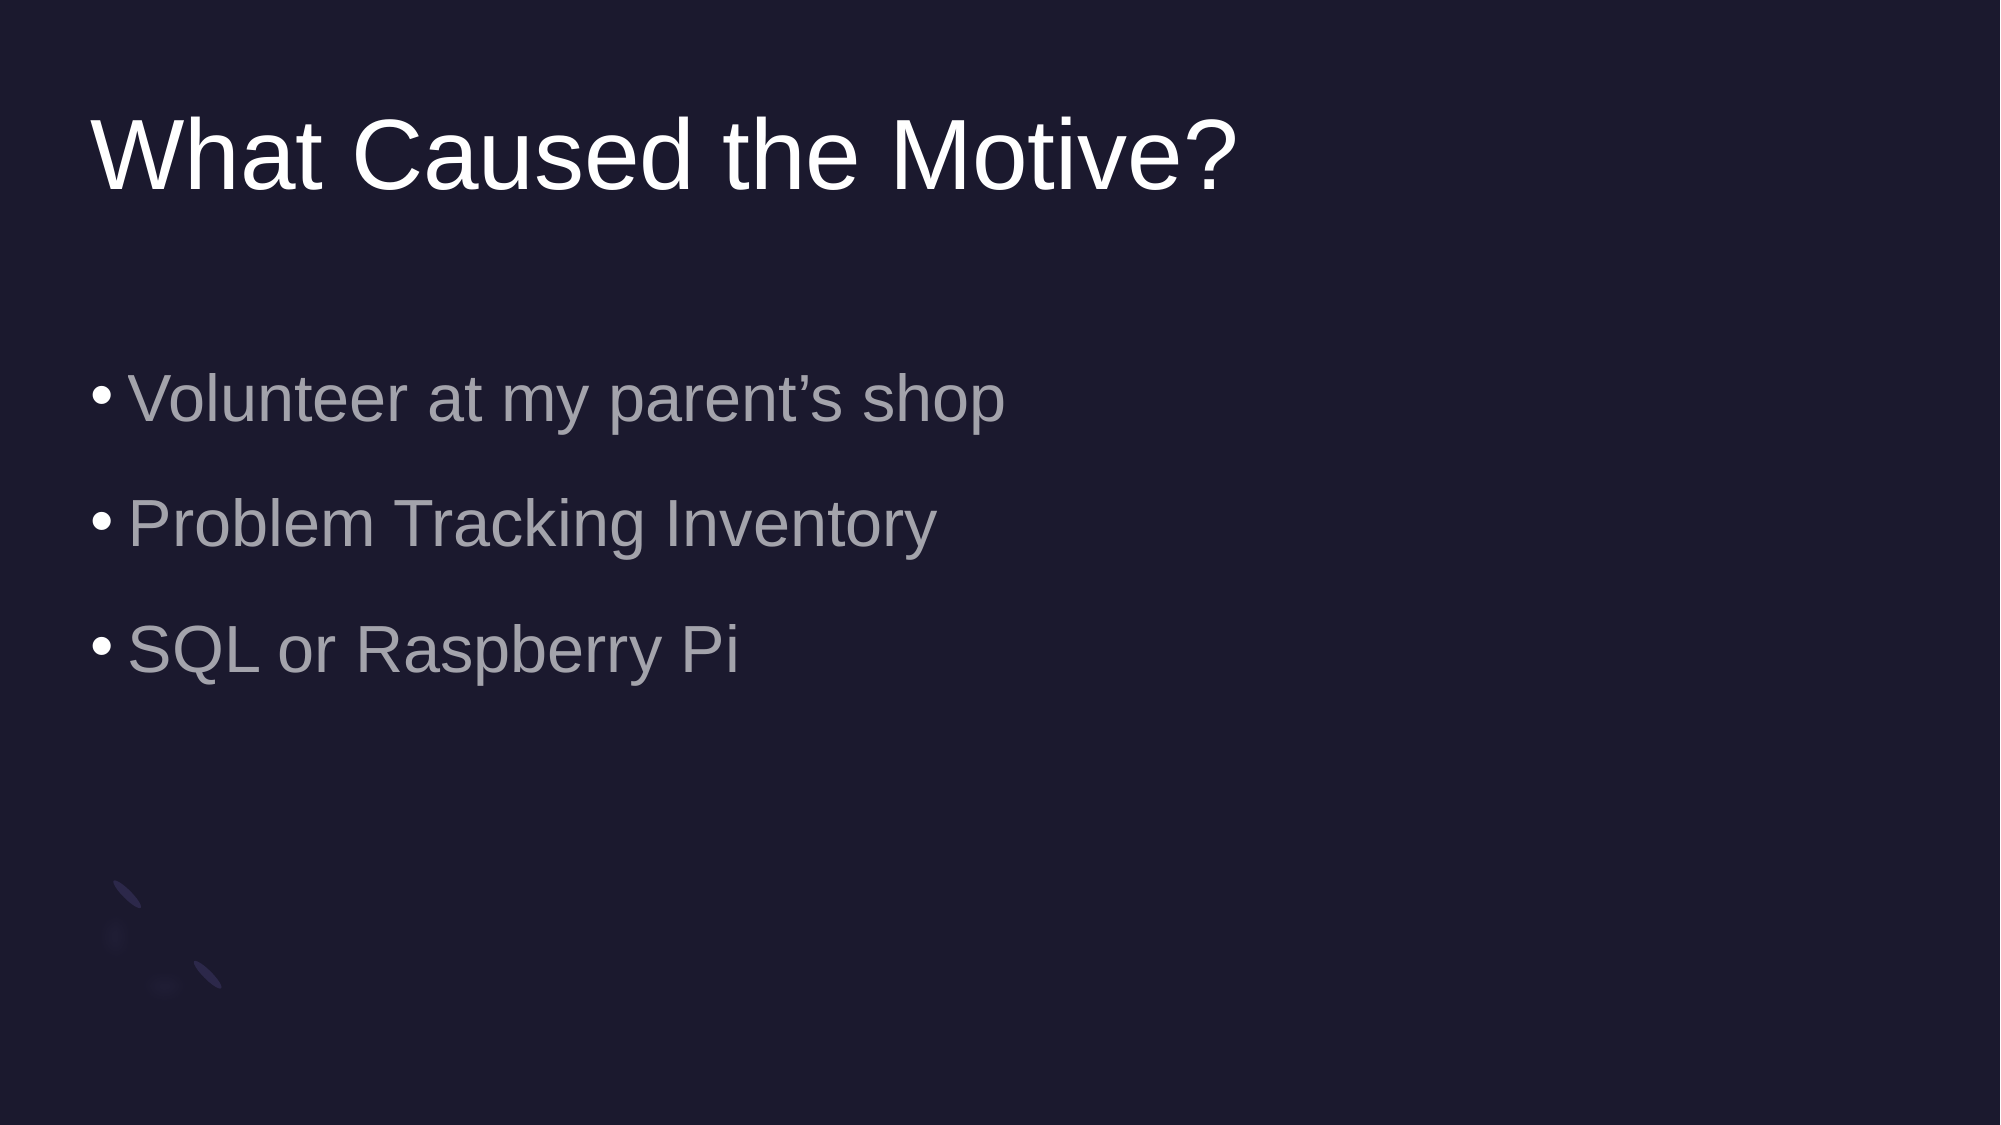

# What Caused the Motive?
Volunteer at my parent’s shop
Problem Tracking Inventory
SQL or Raspberry Pi